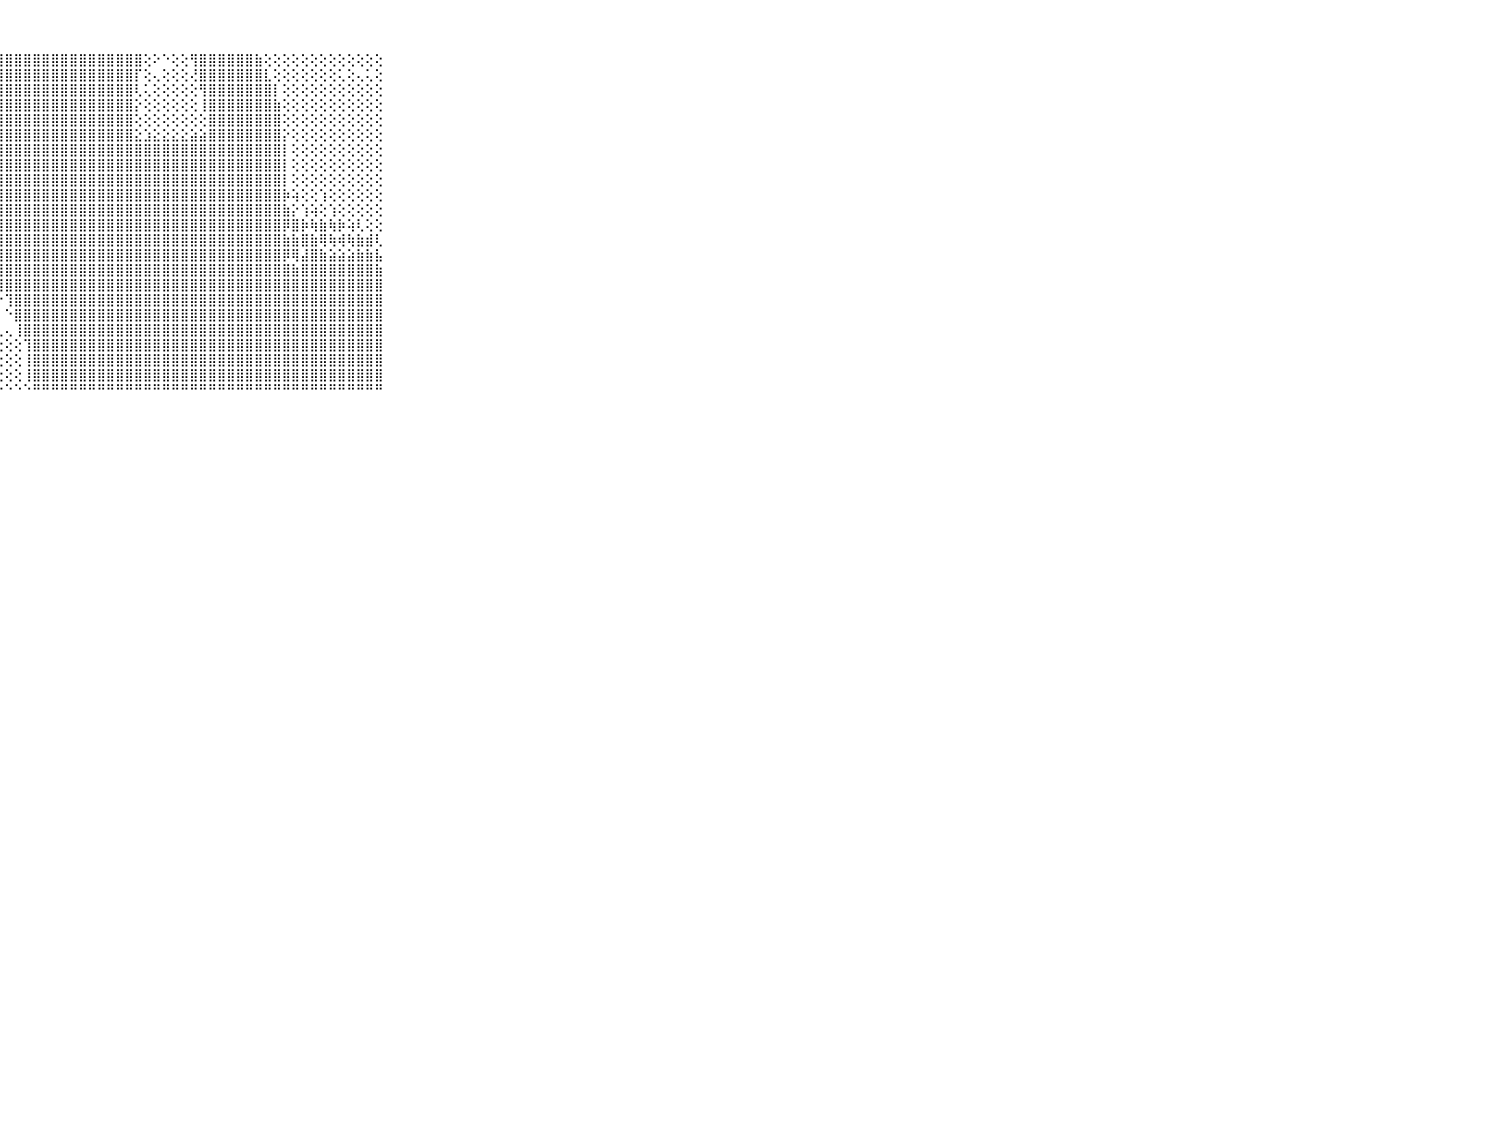

⠀⠀⠀⠀⠀⠀⠀⠀⠀⠀⠀⣰⡼⢿⠏⢝⢜⢝⢿⣿⣿⣿⣿⣿⣿⣿⣿⣿⣿⣿⣿⣿⣿⣿⣿⣿⣿⣿⣿⣿⣿⣿⣿⢕⠕⠑⢕⢕⢻⣿⣿⣿⣿⣿⣿⣷⢕⢕⢕⢕⢕⢕⢕⢕⢕⢕⢕⢕⢕⠀⠀⠀⠀⠀⠀⠀⠀⠀⠀⠀⠀
⠀⠀⠀⠀⠀⠀⠀⠀⠀⠀⠀⠑⠁⠀⢀⢔⣱⣵⣾⣿⣿⣿⣿⣿⣿⣿⣿⣿⣿⣿⣿⣿⣿⣿⣿⣿⣿⣿⣿⣿⣿⣿⡏⢕⢄⢕⢕⢕⢜⣿⣿⣿⣿⣿⣿⣿⣇⢕⢕⢕⢕⢕⢕⢕⢅⢕⢄⢅⢕⠀⠀⠀⠀⠀⠀⠀⠀⠀⠀⠀⠀
⠀⠀⠀⠀⠀⠀⠀⠀⠀⠀⠀⢁⢕⢄⢕⢼⣿⣿⣿⣿⣿⣿⣿⣿⣿⣿⣿⣿⣿⣿⣿⣿⣿⣿⣿⣿⣿⣿⣿⣿⣿⣿⢇⢅⢕⢕⢕⢕⢕⢻⣿⣿⣿⣿⣿⣿⣿⡇⢕⢕⢕⢕⢕⢕⢕⢕⢕⢕⢕⠀⠀⠀⠀⠀⠀⠀⠀⠀⠀⠀⠀
⠀⠀⠀⠀⠀⠀⠀⠀⠀⠀⠀⣕⣵⣵⣵⣷⣿⣿⣿⣿⣿⣿⣿⣿⣿⣿⣿⣿⣿⣿⣿⣿⣿⣿⣿⣿⣿⣿⣿⣿⣿⣿⡕⢕⢕⢕⢕⢕⢕⢸⣿⣿⣿⣿⣿⣿⣿⣷⢕⢕⢕⢕⢕⢕⢕⢕⢕⢕⢕⠀⠀⠀⠀⠀⠀⠀⠀⠀⠀⠀⠀
⠀⠀⠀⠀⠀⠀⠀⠀⠀⠀⠀⣿⣿⣿⣿⣿⣿⣿⣿⣿⣿⣿⣿⣿⣿⣿⣿⣿⣿⣿⣿⣿⣿⣿⣿⣿⣿⣿⣿⣿⣿⣿⢕⢕⢕⢕⢕⢕⢕⢕⣿⣿⣿⣿⣿⣿⣿⣿⢕⢕⢕⢕⢕⢕⢕⢕⢕⢕⢕⠀⠀⠀⠀⠀⠀⠀⠀⠀⠀⠀⠀
⠀⠀⠀⠀⠀⠀⠀⠀⠀⠀⠀⣿⣿⣿⣿⣿⣿⣿⣿⣿⣿⣿⣿⣿⣿⣿⣿⣿⣿⣿⣿⣿⣿⣿⣿⣿⣿⣿⣿⣿⣿⣿⣕⣱⣕⣕⣕⣕⣵⣵⣿⣿⣿⣿⣿⣿⣿⣿⡕⢕⢕⢕⢕⢕⢕⢕⢕⢕⢕⠀⠀⠀⠀⠀⠀⠀⠀⠀⠀⠀⠀
⠀⠀⠀⠀⠀⠀⠀⠀⠀⠀⠀⣿⣿⣿⣿⣿⣿⣿⣿⣿⣿⣿⣿⣿⣿⣿⣿⣿⣿⣿⣿⣿⣿⣿⣿⣿⣿⣿⣿⣿⣿⣿⣿⣿⣿⣿⣿⣿⣿⣿⣿⣿⣿⣿⣿⣿⣿⣿⡇⢕⢕⢕⢕⢕⢕⢕⢕⢕⢕⠀⠀⠀⠀⠀⠀⠀⠀⠀⠀⠀⠀
⠀⠀⠀⠀⠀⠀⠀⠀⠀⠀⠀⣿⣿⣿⣿⣿⣿⣿⣿⣿⣿⣯⣽⣿⣿⣿⣿⣿⣿⣿⣿⣿⣿⣿⣿⣿⣿⣿⣿⣿⣿⣿⣿⣿⣿⣿⣿⣿⣿⣿⣿⣿⣿⣿⣿⣿⣿⣿⡇⢕⢕⢕⢕⢕⢕⢕⢕⢕⢕⠀⠀⠀⠀⠀⠀⠀⠀⠀⠀⠀⠀
⠀⠀⠀⠀⠀⠀⠀⠀⠀⠀⠀⣿⣿⣟⣻⣿⣿⣿⣿⣿⣿⣿⣿⣿⣿⣿⣿⣿⣿⣿⣿⣿⣿⣿⣿⣿⣿⣿⣿⣿⣿⣿⣿⣿⣿⣿⣿⣿⣿⣿⣿⣿⣿⣿⣿⣿⣿⣿⡇⢕⢕⢕⢕⢕⢕⢕⢕⢕⢕⠀⠀⠀⠀⠀⠀⠀⠀⠀⠀⠀⠀
⠀⠀⠀⠀⠀⠀⠀⠀⠀⠀⠀⣿⣿⣿⣿⣿⣿⣿⣿⣿⣿⣿⣿⣿⣿⣿⣿⣿⣿⣿⣿⣿⣿⣿⣿⣿⣿⣿⣿⣿⣿⣿⣿⣿⣿⣿⣿⣿⣿⣿⣿⣿⣿⣿⣿⣿⣿⣿⡷⢵⢕⢕⢱⢕⢕⢕⢕⢕⢕⠀⠀⠀⠀⠀⠀⠀⠀⠀⠀⠀⠀
⠀⠀⠀⠀⠀⠀⠀⠀⠀⠀⠀⣿⣿⣿⣿⣿⣿⣿⣯⣽⣟⣷⣿⣿⣿⣿⣿⣿⣿⣿⣿⣿⣿⣿⣿⣿⣿⣿⣿⣿⣿⣿⣿⣿⣿⣿⣿⣿⣿⣿⣿⣿⣿⣿⣿⣿⣿⣿⣷⡕⢱⢵⢕⢱⢕⢕⢕⢕⢕⠀⠀⠀⠀⠀⠀⠀⠀⠀⠀⠀⠀
⠀⠀⠀⠀⠀⠀⠀⠀⠀⠀⠀⣿⣿⣿⣿⣿⣿⣿⣿⣿⣿⣟⡿⣫⣿⣿⣿⣿⣿⣿⣿⣿⣿⣿⣿⣿⣿⣿⣿⣿⣿⣿⣿⣿⣿⣿⣿⣿⣿⣿⣿⣿⣿⣿⣿⣿⣿⣿⡿⣿⡷⢷⣷⢷⡷⢵⢇⢕⢕⠀⠀⠀⠀⠀⠀⠀⠀⠀⠀⠀⠀
⠀⠀⠀⠀⠀⠀⠀⠀⠀⠀⠀⣿⣿⣿⣿⣿⣿⣯⣟⣿⣿⣿⣾⣿⣿⣿⣿⣿⣿⣿⣿⣿⣿⣿⣿⣿⣿⣿⣿⣿⣿⣿⣿⣿⣿⣿⣿⣿⣿⣿⣿⣿⣿⣿⣿⣿⣿⣿⣷⣷⣿⣷⢿⢷⢾⢷⣷⣾⢇⠀⠀⠀⠀⠀⠀⠀⠀⠀⠀⠀⠀
⠀⠀⠀⠀⠀⠀⠀⠀⠀⠀⠀⢹⣿⣿⣿⣿⣿⣿⣿⣿⣿⣿⣿⣿⣿⣿⣿⣿⣿⣿⣿⣿⣿⣿⣿⣿⣿⣿⣿⣿⣿⣿⣿⣿⣿⣿⣿⣿⣿⣿⣿⣿⣿⣿⣿⣿⣿⣿⡿⢿⣼⣿⣷⣵⣵⣵⣷⣷⣧⠀⠀⠀⠀⠀⠀⠀⠀⠀⠀⠀⠀
⠀⠀⠀⠀⠀⠀⠀⠀⠀⠀⠀⣟⣿⣿⣿⣿⣿⣿⣿⣿⣿⣿⣿⣿⣿⣿⢏⣿⣿⣿⣿⣿⣿⣿⣿⣿⣿⣿⣿⣿⣿⣿⣿⣿⣿⣿⣿⣿⣿⣿⣿⣿⣿⣿⣿⣿⣿⣿⣿⣷⣿⣿⣿⣿⣿⣿⣿⣿⣷⠀⠀⠀⠀⠀⠀⠀⠀⠀⠀⠀⠀
⠀⠀⠀⠀⠀⠀⠀⠀⠀⠀⠀⣿⣜⢻⣿⣿⣿⣿⣿⣿⣿⣿⡿⣟⣿⡿⠀⢹⣿⣿⣿⣿⣿⣿⣿⣿⣿⣿⣿⣿⣿⣿⣿⣿⣿⣿⣿⣿⣿⣿⣿⣿⣿⣿⣿⣿⣿⣿⣿⣿⣿⣿⣿⣿⣿⣿⣿⣿⣿⠀⠀⠀⠀⠀⠀⠀⠀⠀⠀⠀⠀
⠀⠀⠀⠀⠀⠀⠀⠀⠀⠀⠀⣿⣿⣇⢕⠝⢝⢟⢿⢿⣿⡝⢟⢝⠟⠁⠀⠕⢹⣿⣿⣿⣿⣿⣿⣿⣿⣿⣿⣿⣿⣿⣿⣿⣿⣿⣿⣿⣿⣿⣿⣿⣿⣿⣿⣿⣿⣿⣿⣿⣿⣿⣿⣿⣿⣿⣿⣿⣿⠀⠀⠀⠀⠀⠀⠀⠀⠀⠀⠀⠀
⠀⠀⠀⠀⠀⠀⠀⠀⠀⠀⠀⣿⣿⣿⣷⡕⢕⢅⠅⠑⠑⠁⠑⠐⠐⠀⠀⠀⠑⣿⣿⣿⣿⣿⣿⣿⣿⣿⣿⣿⣿⣿⣿⣿⣿⣿⣿⣿⣿⣿⣿⣿⣿⣿⣿⣿⣿⣿⣿⣿⣿⣿⣿⣿⣿⣿⣿⣿⣿⠀⠀⠀⠀⠀⠀⠀⠀⠀⠀⠀⠀
⠀⠀⠀⠀⠀⠀⠀⠀⠀⠀⠀⣿⣿⣿⣿⣿⣕⢅⢕⠄⢄⢄⢄⢄⠄⠔⠀⢄⢄⢸⣿⣿⣿⣿⣿⣿⣿⣿⣿⣿⣿⣿⣿⣿⣿⣿⣿⣿⣿⣿⣿⣿⣿⣿⣿⣿⣿⣿⣿⣿⣿⣿⣿⣿⣿⣿⣿⣿⣿⠀⠀⠀⠀⠀⠀⠀⠀⠀⠀⠀⠀
⠀⠀⠀⠀⠀⠀⠀⠀⠀⠀⠀⣿⣿⣿⣿⣿⣿⡇⢕⢅⢅⢅⢅⢅⢔⢔⢕⢕⢕⢕⢹⣿⣿⣿⣿⣿⣿⣿⣿⣿⣿⣿⣿⣿⣿⣿⣿⣿⣿⣿⣿⣿⣿⣿⣿⣿⣿⣿⣿⣿⣿⣿⣿⣿⣿⣿⣿⣿⣿⠀⠀⠀⠀⠀⠀⠀⠀⠀⠀⠀⠀
⠀⠀⠀⠀⠀⠀⠀⠀⠀⠀⠀⣿⣿⣿⣿⣿⣿⣷⡕⢕⢕⢕⢕⢕⢕⢕⢕⢕⢕⢕⢸⣿⣿⣿⣿⣿⣿⣿⣿⣿⣿⣿⣿⣿⣿⣿⣿⣿⣿⣿⣿⣿⣿⣿⣿⣿⣿⣿⣿⣿⣿⣿⣿⣿⣿⣿⣿⣿⣿⠀⠀⠀⠀⠀⠀⠀⠀⠀⠀⠀⠀
⠀⠀⠀⠀⠀⠀⠀⠀⠀⠀⠀⣿⣿⣿⣿⣿⣿⣿⣿⣷⣵⣕⢕⢕⢕⢕⢕⢕⢕⢕⢸⣿⣿⣿⣿⣿⣿⣿⣿⣿⣿⣿⣿⣿⣿⣿⣿⣿⣿⣿⣿⣿⣿⣿⣿⣿⣿⣿⣿⣿⣿⣿⣿⣿⣿⣿⣿⣿⣿⠀⠀⠀⠀⠀⠀⠀⠀⠀⠀⠀⠀
⠀⠀⠀⠀⠀⠀⠀⠀⠀⠀⠀⠛⠛⠛⠛⠛⠛⠛⠛⠛⠛⠛⠛⠓⠃⠑⠑⠑⠑⠑⠑⠛⠛⠛⠛⠛⠛⠛⠛⠛⠛⠛⠛⠛⠛⠛⠛⠛⠛⠛⠛⠛⠛⠛⠛⠛⠛⠛⠛⠛⠛⠛⠛⠛⠛⠛⠛⠛⠛⠀⠀⠀⠀⠀⠀⠀⠀⠀⠀⠀⠀